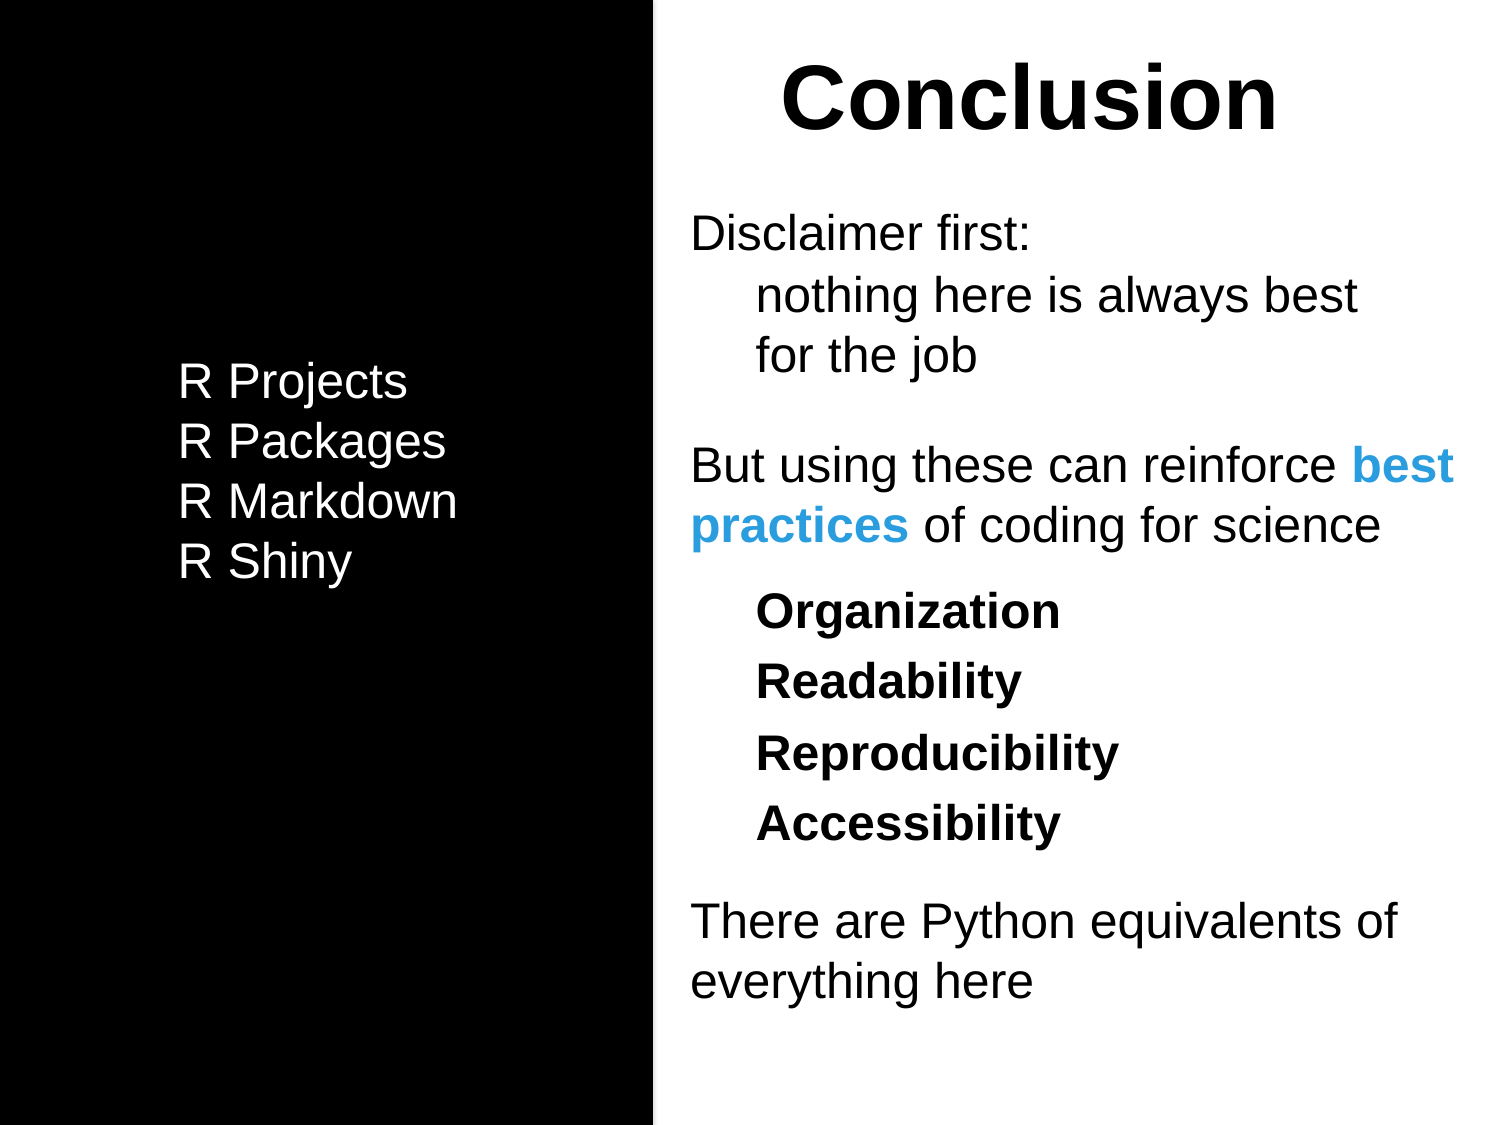

Conclusion
Disclaimer first:
nothing here is always best for the job
R Projects
R Packages
R Markdown
R Shiny
But using these can reinforce best practices of coding for science
Organization
Readability
Reproducibility
Accessibility
There are Python equivalents of everything here